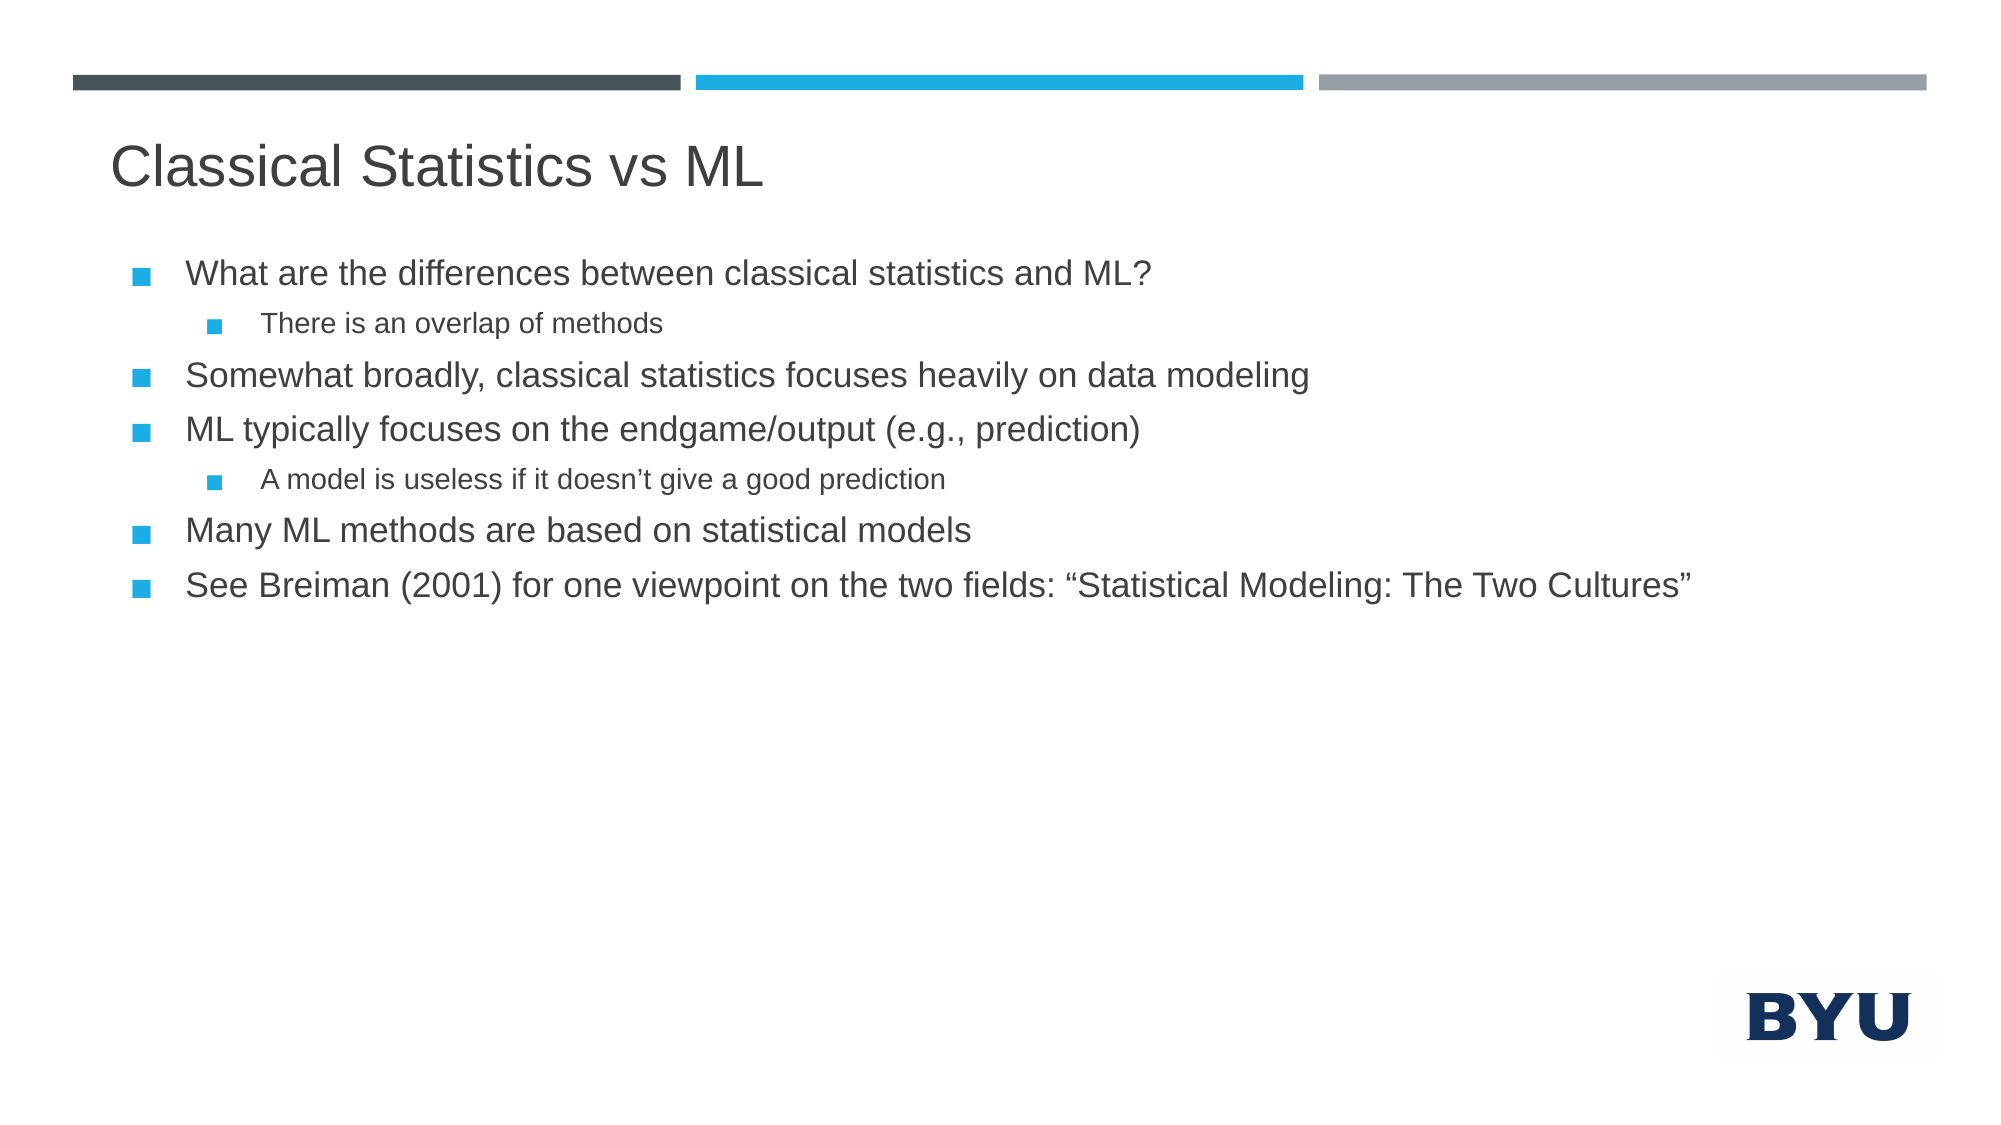

# Classical Statistics vs ML
What are the differences between classical statistics and ML?
There is an overlap of methods
Somewhat broadly, classical statistics focuses heavily on data modeling
ML typically focuses on the endgame/output (e.g., prediction)
A model is useless if it doesn’t give a good prediction
Many ML methods are based on statistical models
See Breiman (2001) for one viewpoint on the two fields: “Statistical Modeling: The Two Cultures”